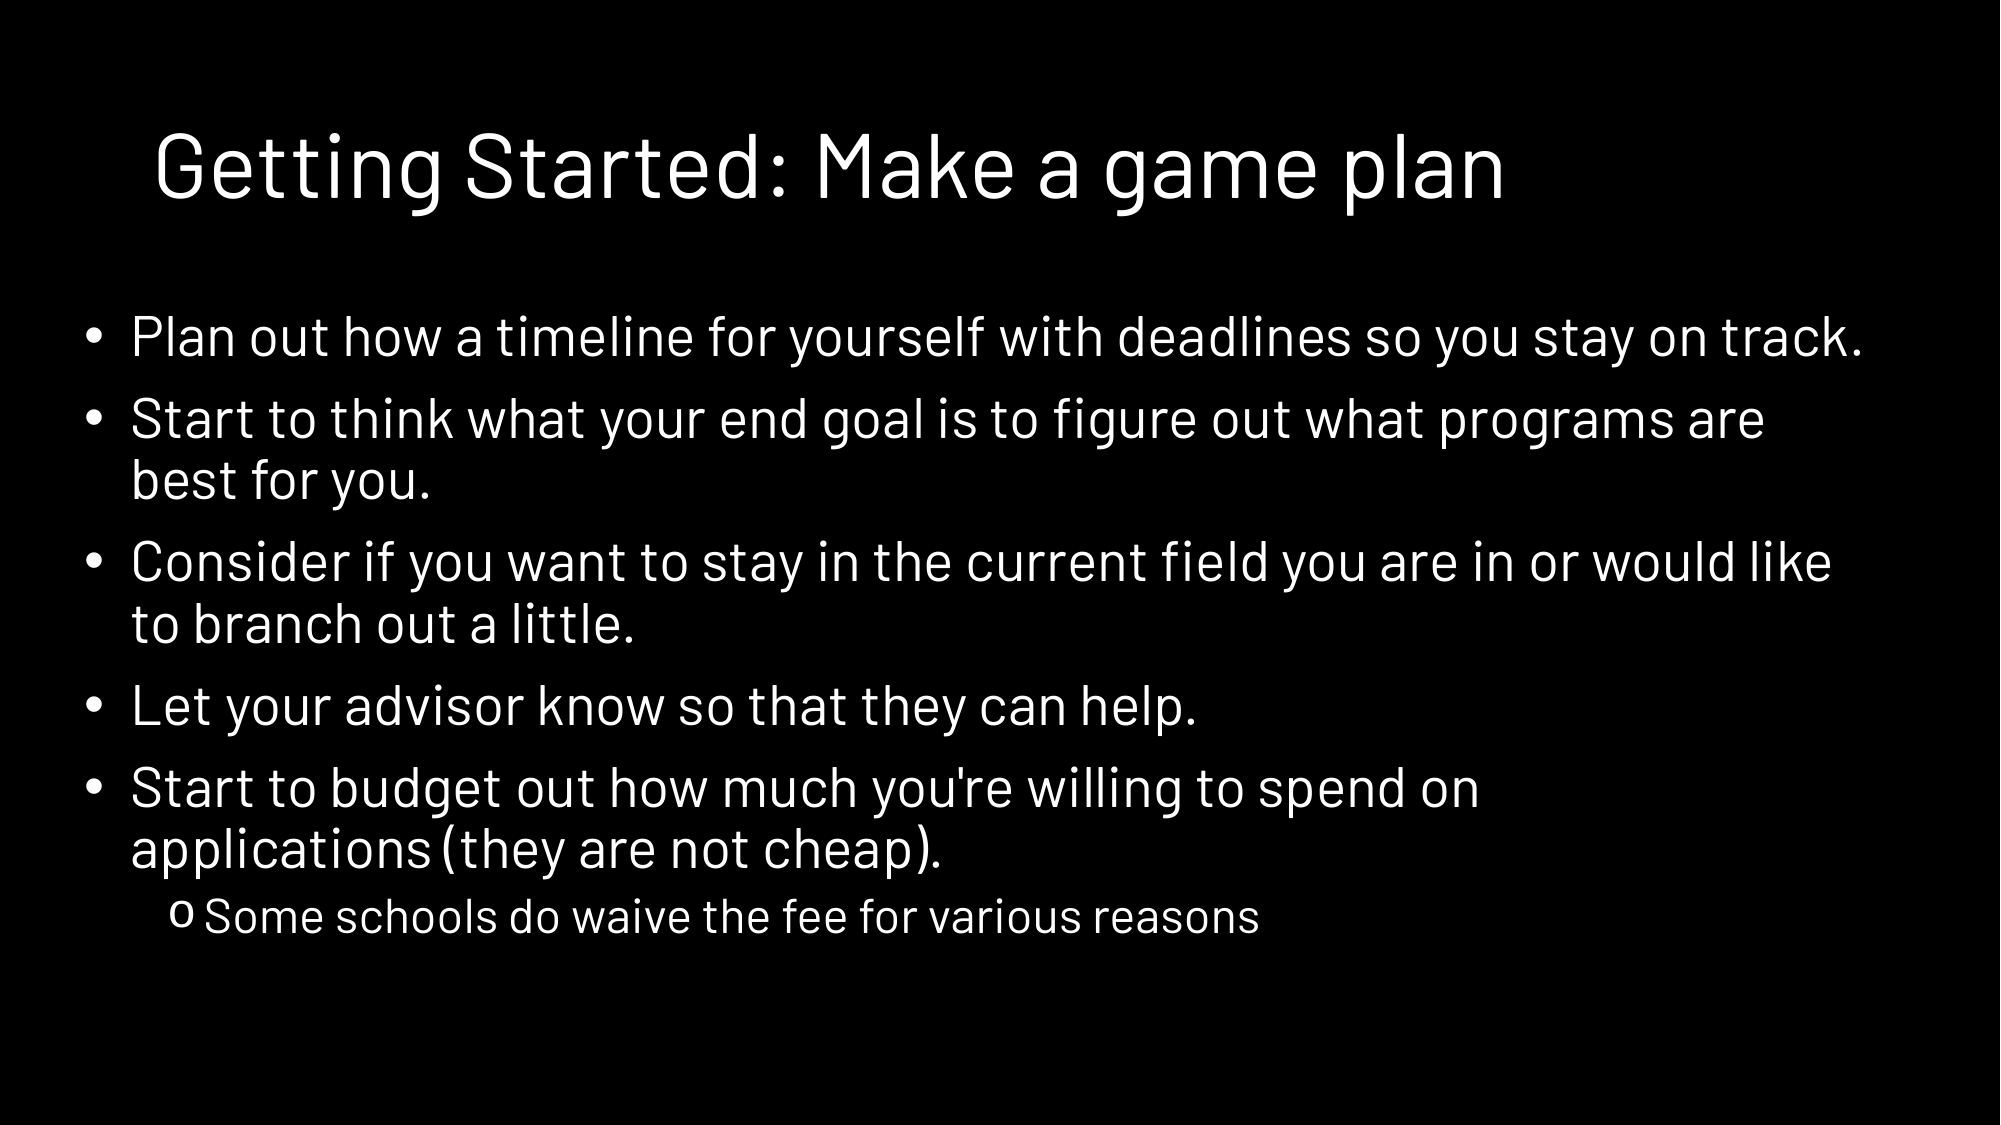

# Getting Started: Make a game plan
Plan out how a timeline for yourself with deadlines so you stay on track.
Start to think what your end goal is to figure out what programs are best for you.
Consider if you want to stay in the current field you are in or would like to branch out a little.
Let your advisor know so that they can help.
Start to budget out how much you're willing to spend on applications (they are not cheap).
Some schools do waive the fee for various reasons.